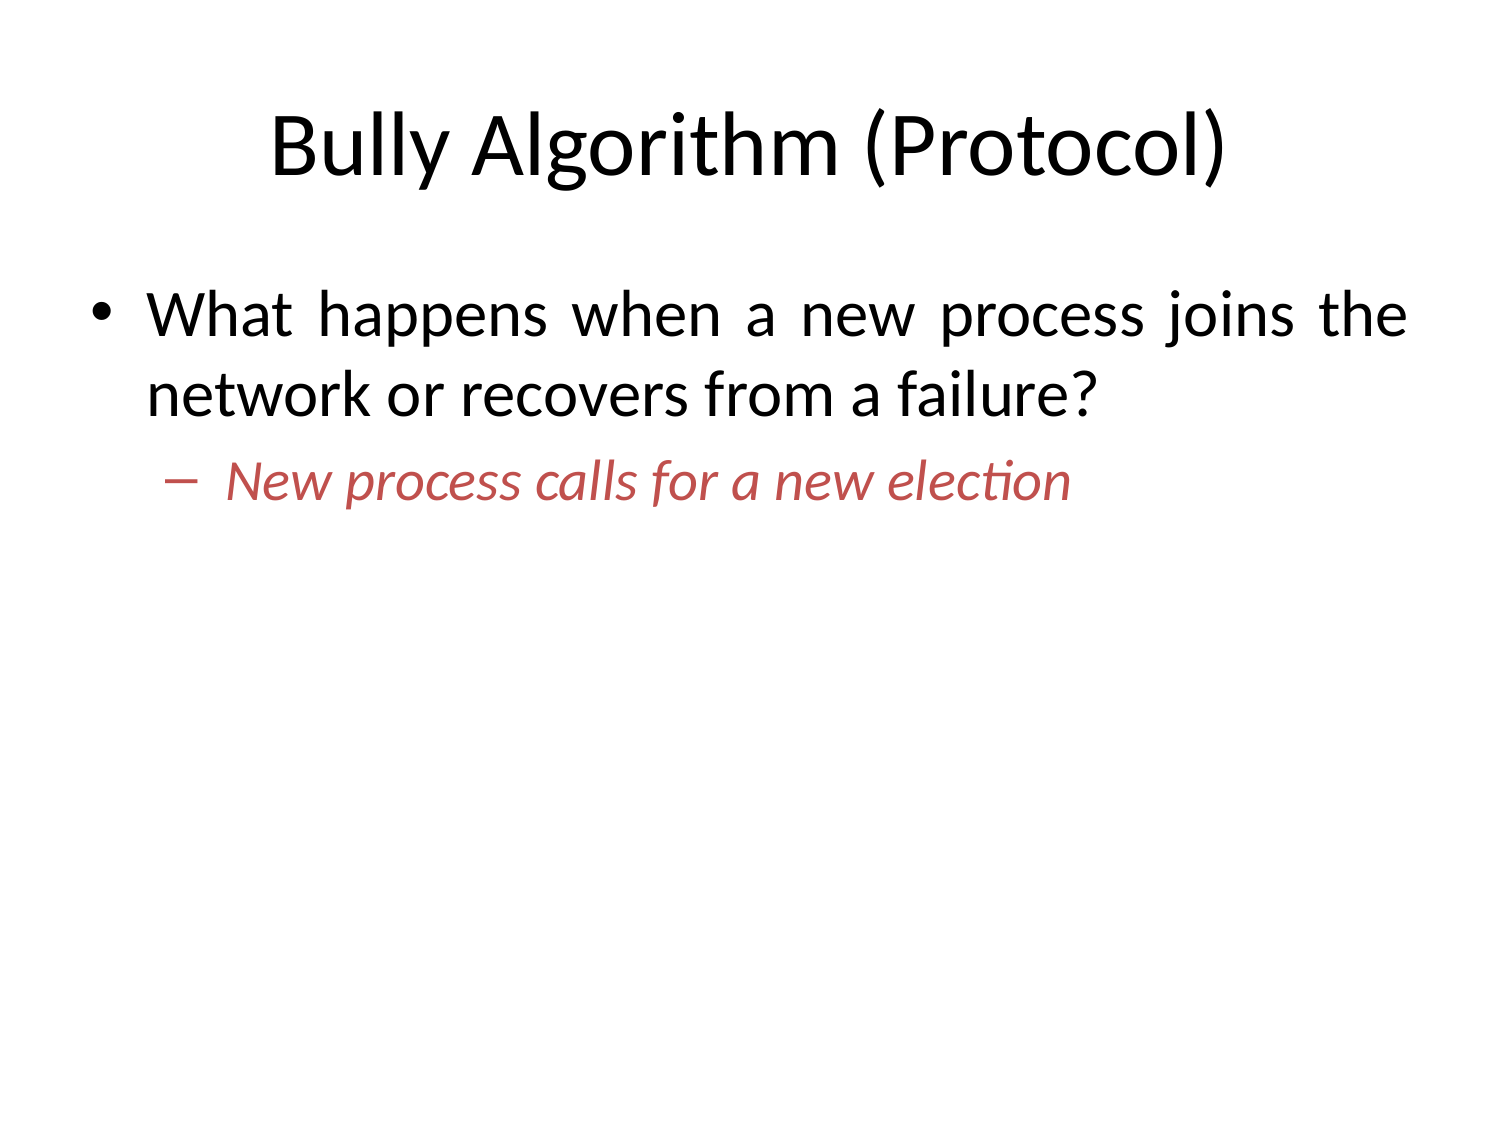

# Bully Algorithm (Protocol)
What happens when a new process joins the network or recovers from a failure?
 New process calls for a new election